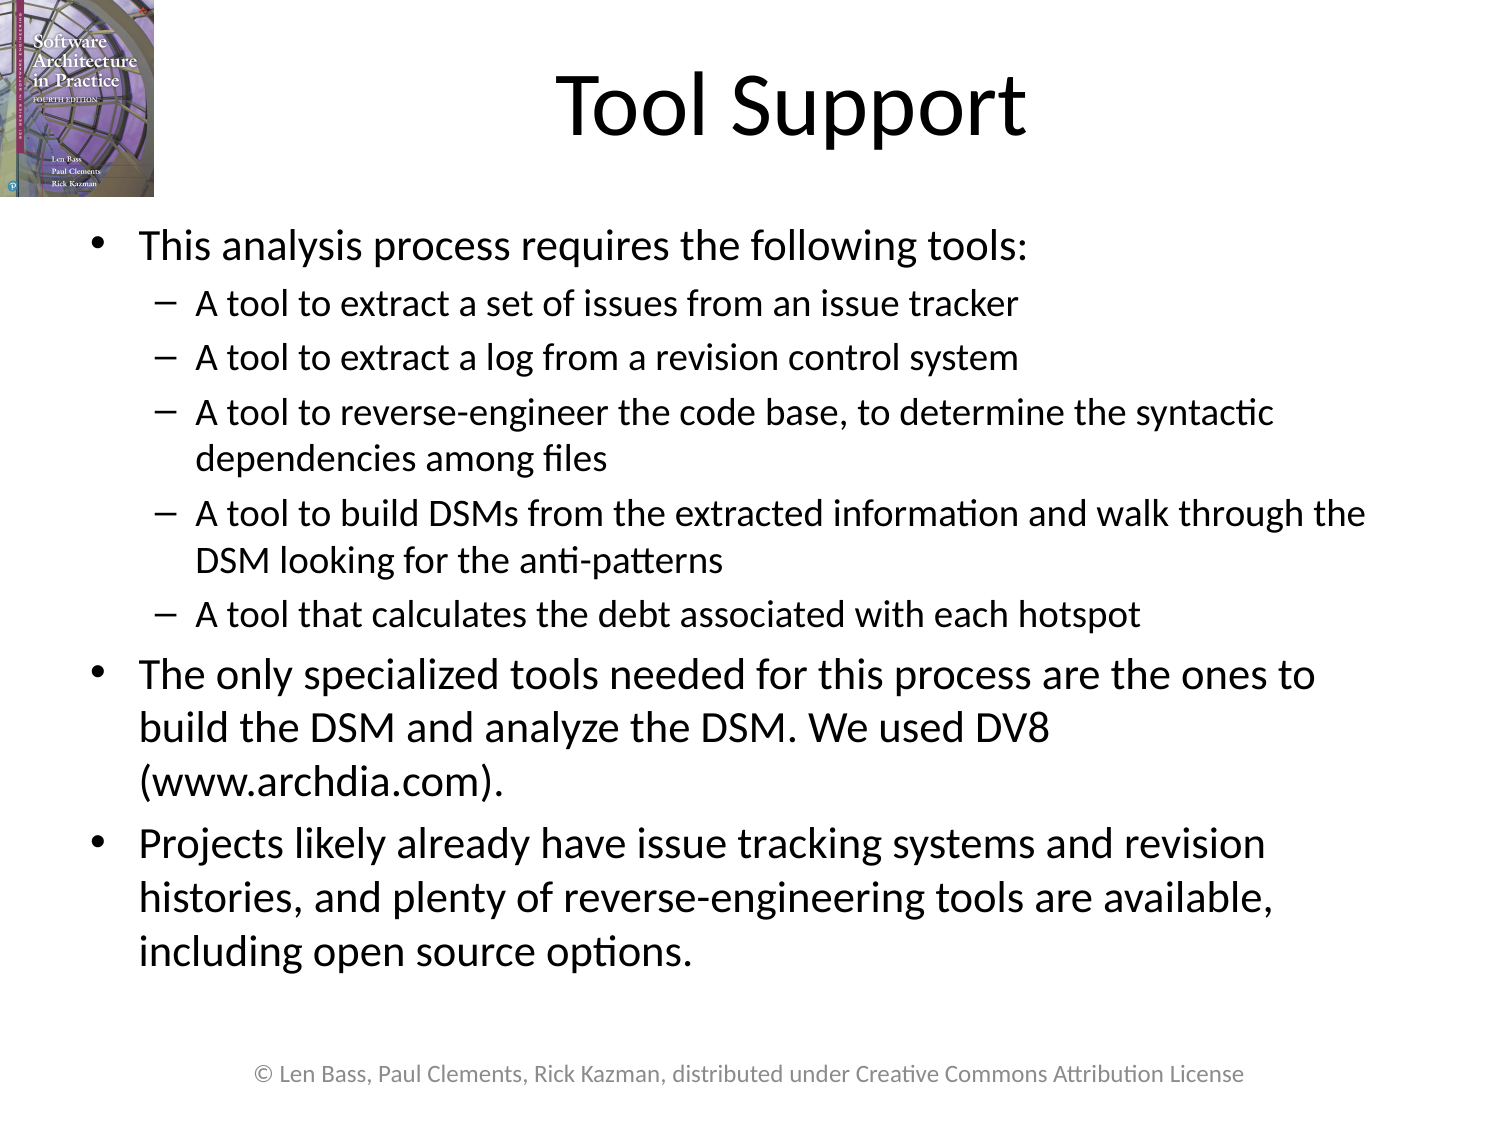

# Tool Support
This analysis process requires the following tools:
A tool to extract a set of issues from an issue tracker
A tool to extract a log from a revision control system
A tool to reverse-engineer the code base, to determine the syntactic dependencies among files
A tool to build DSMs from the extracted information and walk through the DSM looking for the anti-patterns
A tool that calculates the debt associated with each hotspot
The only specialized tools needed for this process are the ones to build the DSM and analyze the DSM. We used DV8 (www.archdia.com).
Projects likely already have issue tracking systems and revision histories, and plenty of reverse-engineering tools are available, including open source options.

© Len Bass, Paul Clements, Rick Kazman, distributed under Creative Commons Attribution License